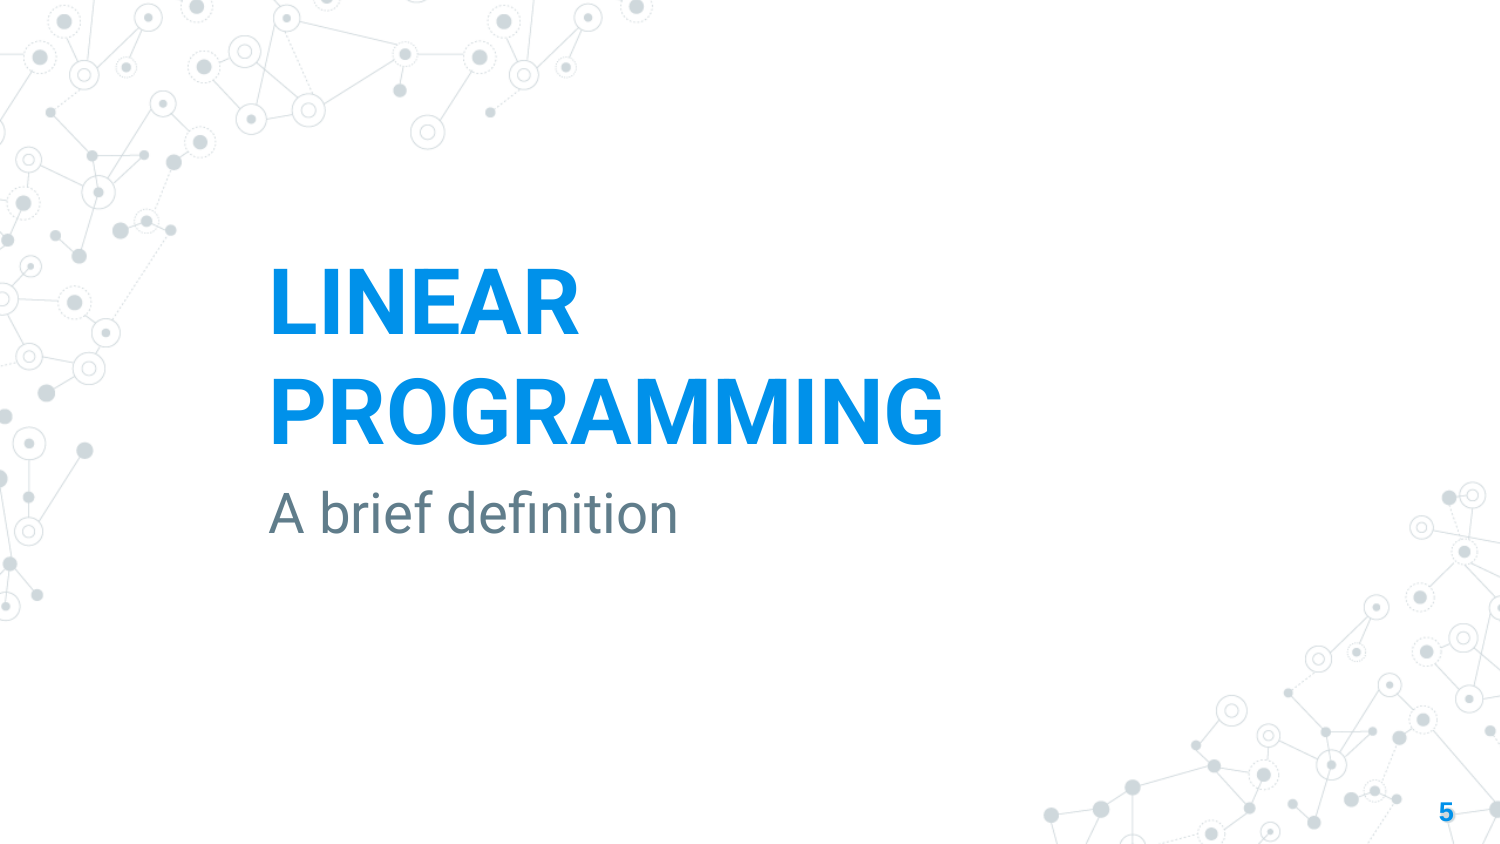

# LINEAR PROGRAMMING
A brief definition
5